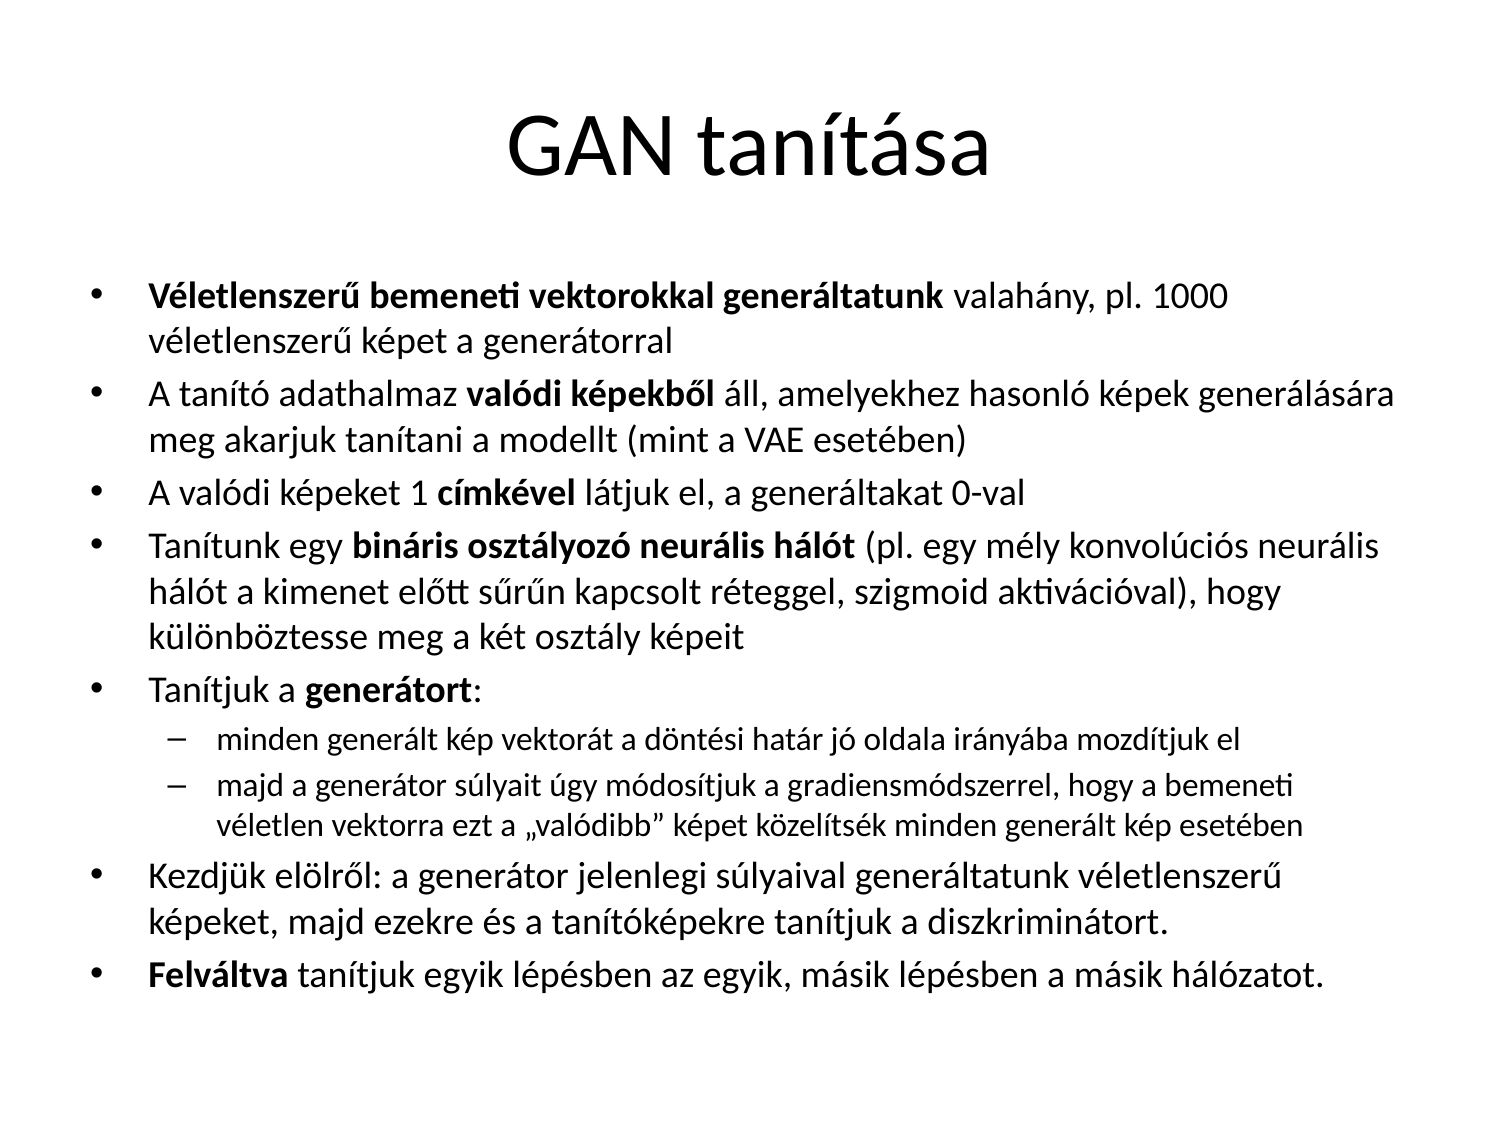

# GAN tanítása
Véletlenszerű bemeneti vektorokkal generáltatunk valahány, pl. 1000 véletlenszerű képet a generátorral
A tanító adathalmaz valódi képekből áll, amelyekhez hasonló képek generálására meg akarjuk tanítani a modellt (mint a VAE esetében)
A valódi képeket 1 címkével látjuk el, a generáltakat 0-val
Tanítunk egy bináris osztályozó neurális hálót (pl. egy mély konvolúciós neurális hálót a kimenet előtt sűrűn kapcsolt réteggel, szigmoid aktivációval), hogy különböztesse meg a két osztály képeit
Tanítjuk a generátort:
minden generált kép vektorát a döntési határ jó oldala irányába mozdítjuk el
majd a generátor súlyait úgy módosítjuk a gradiensmódszerrel, hogy a bemeneti véletlen vektorra ezt a „valódibb” képet közelítsék minden generált kép esetében
Kezdjük elölről: a generátor jelenlegi súlyaival generáltatunk véletlenszerű képeket, majd ezekre és a tanítóképekre tanítjuk a diszkriminátort.
Felváltva tanítjuk egyik lépésben az egyik, másik lépésben a másik hálózatot.